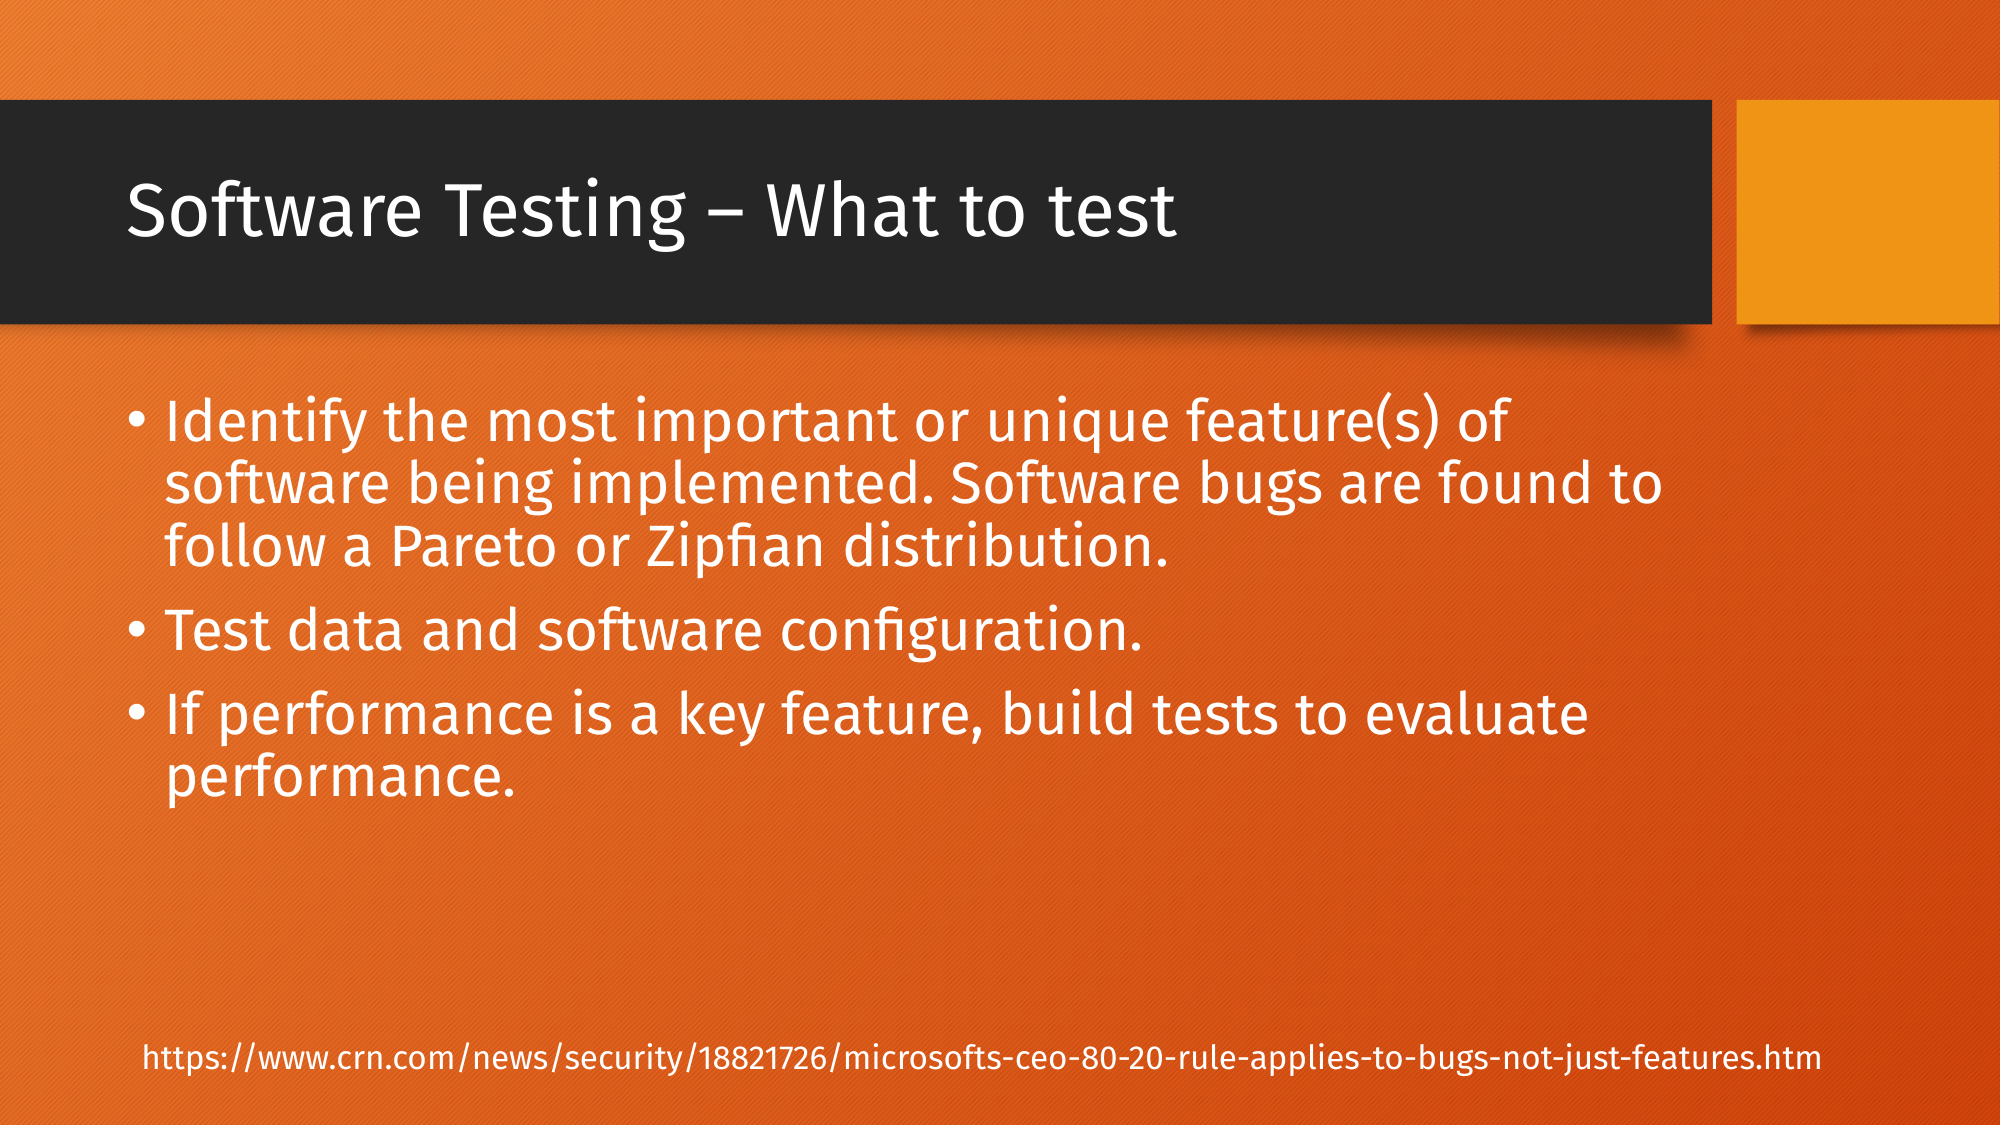

# Software Testing – What to test
Identify the most important or unique feature(s) of software being implemented. Software bugs are found to follow a Pareto or Zipfian distribution.
Test data and software configuration.
If performance is a key feature, build tests to evaluate performance.
https://www.crn.com/news/security/18821726/microsofts-ceo-80-20-rule-applies-to-bugs-not-just-features.htm